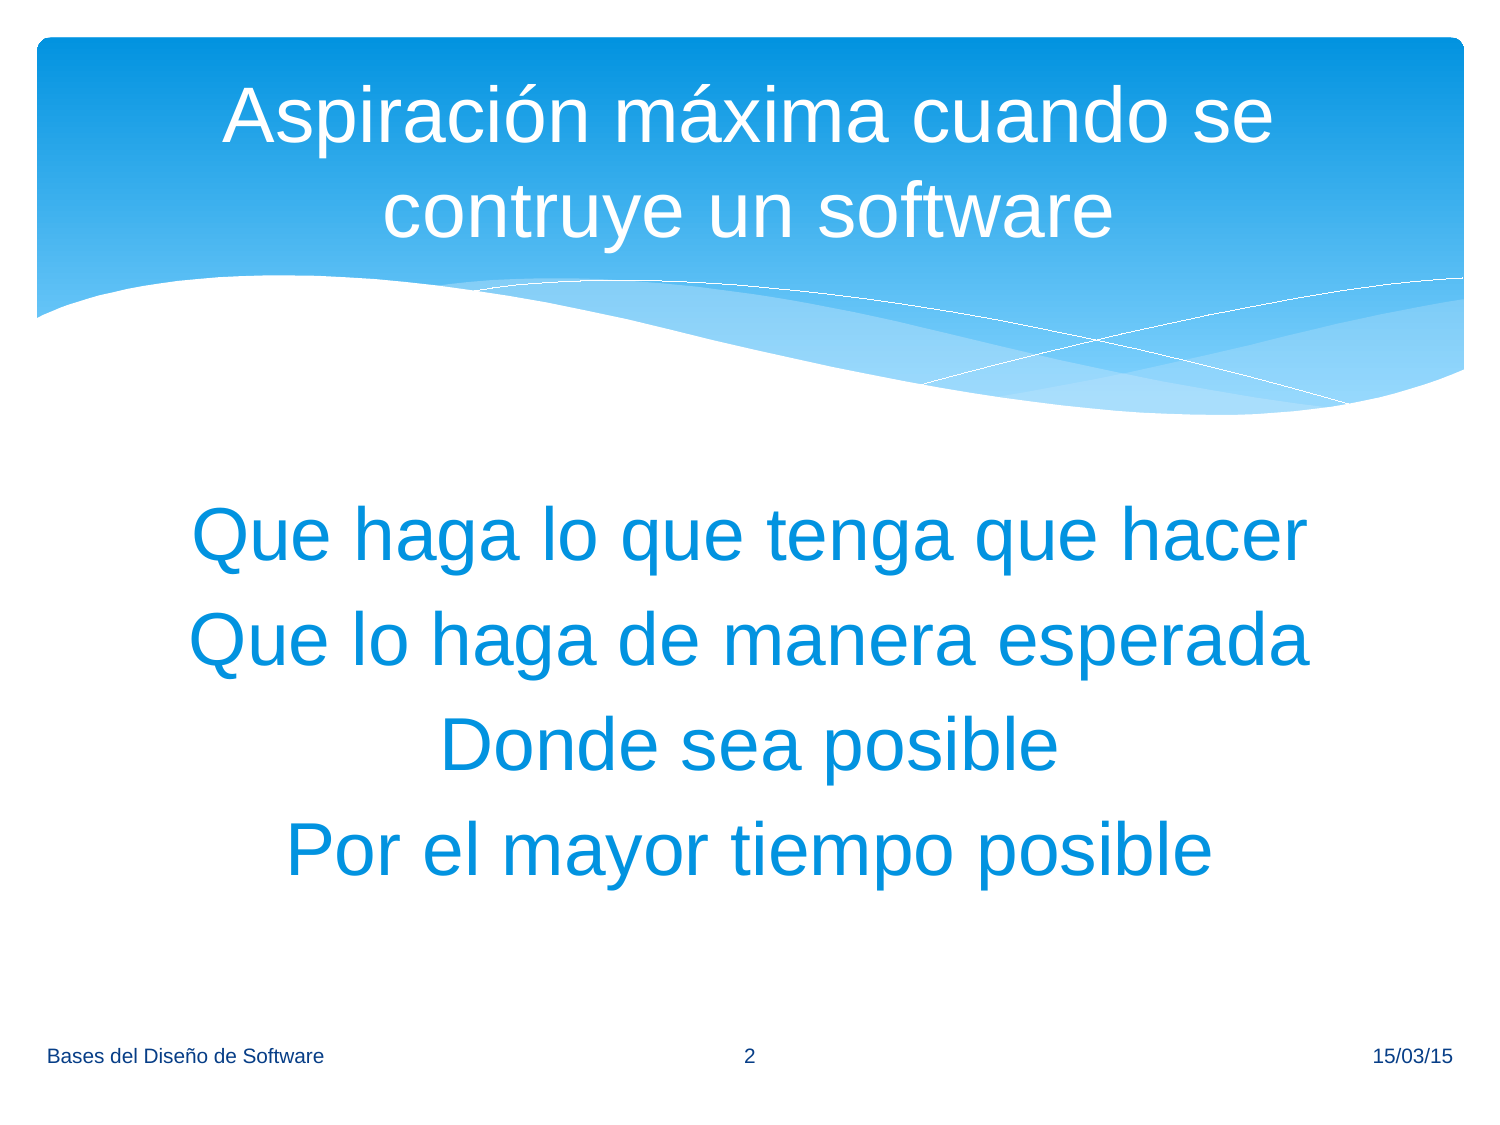

# Aspiración máxima cuando se contruye un software
Que haga lo que tenga que hacer
Que lo haga de manera esperada
Donde sea posible
Por el mayor tiempo posible
2
Bases del Diseño de Software
15/03/15